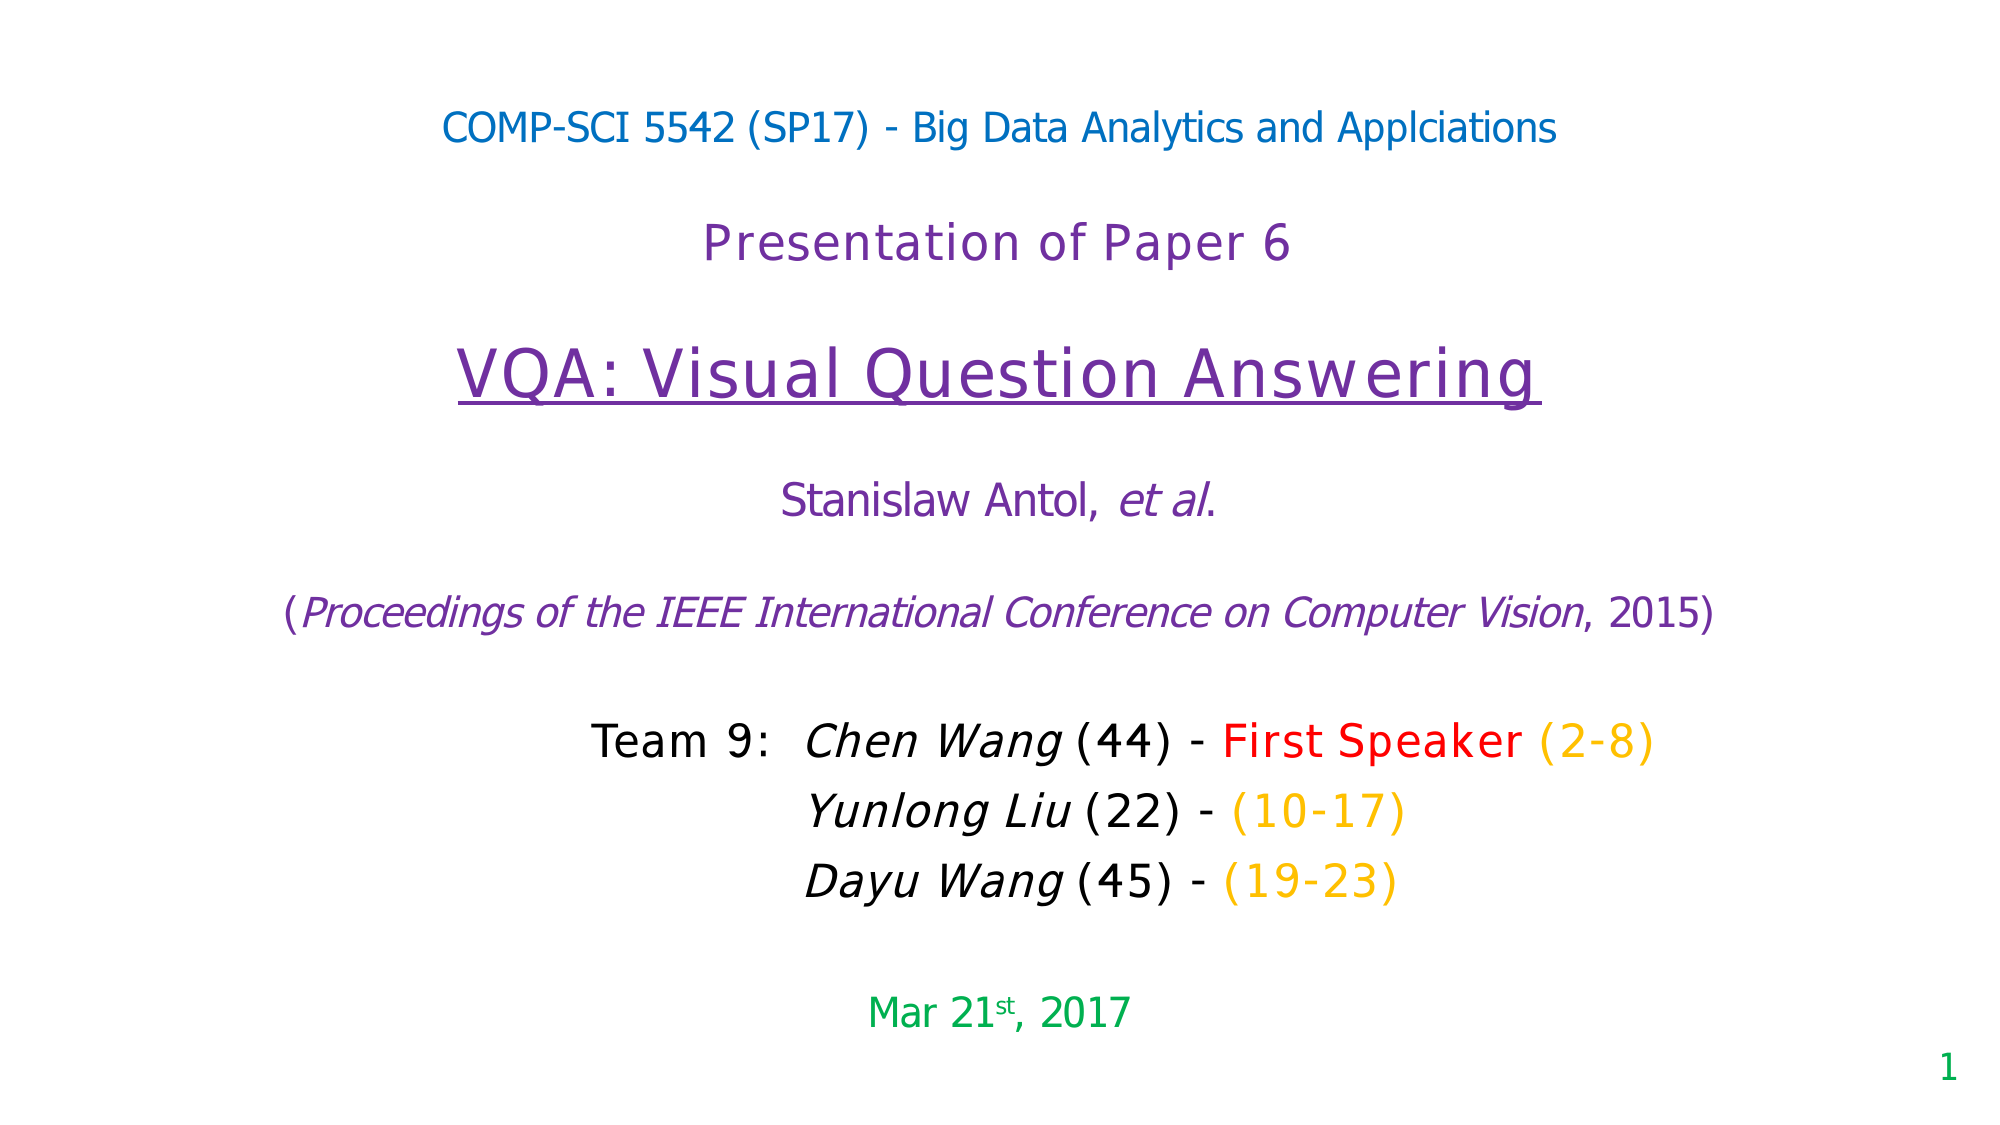

#
COMP-SCI 5542 (SP17) - Big Data Analytics and Applciations

Presentation of Paper 6

VQA: Visual Question Answering

Stanislaw Antol, et al.

(Proceedings of the IEEE International Conference on Computer Vision, 2015)

Mar 21st, 2017
| Team 9: | Chen Wang (44) - First Speaker (2-8) |
| --- | --- |
|  | Yunlong Liu (22) - (10-17) |
|  | Dayu Wang (45) - (19-23) |
1